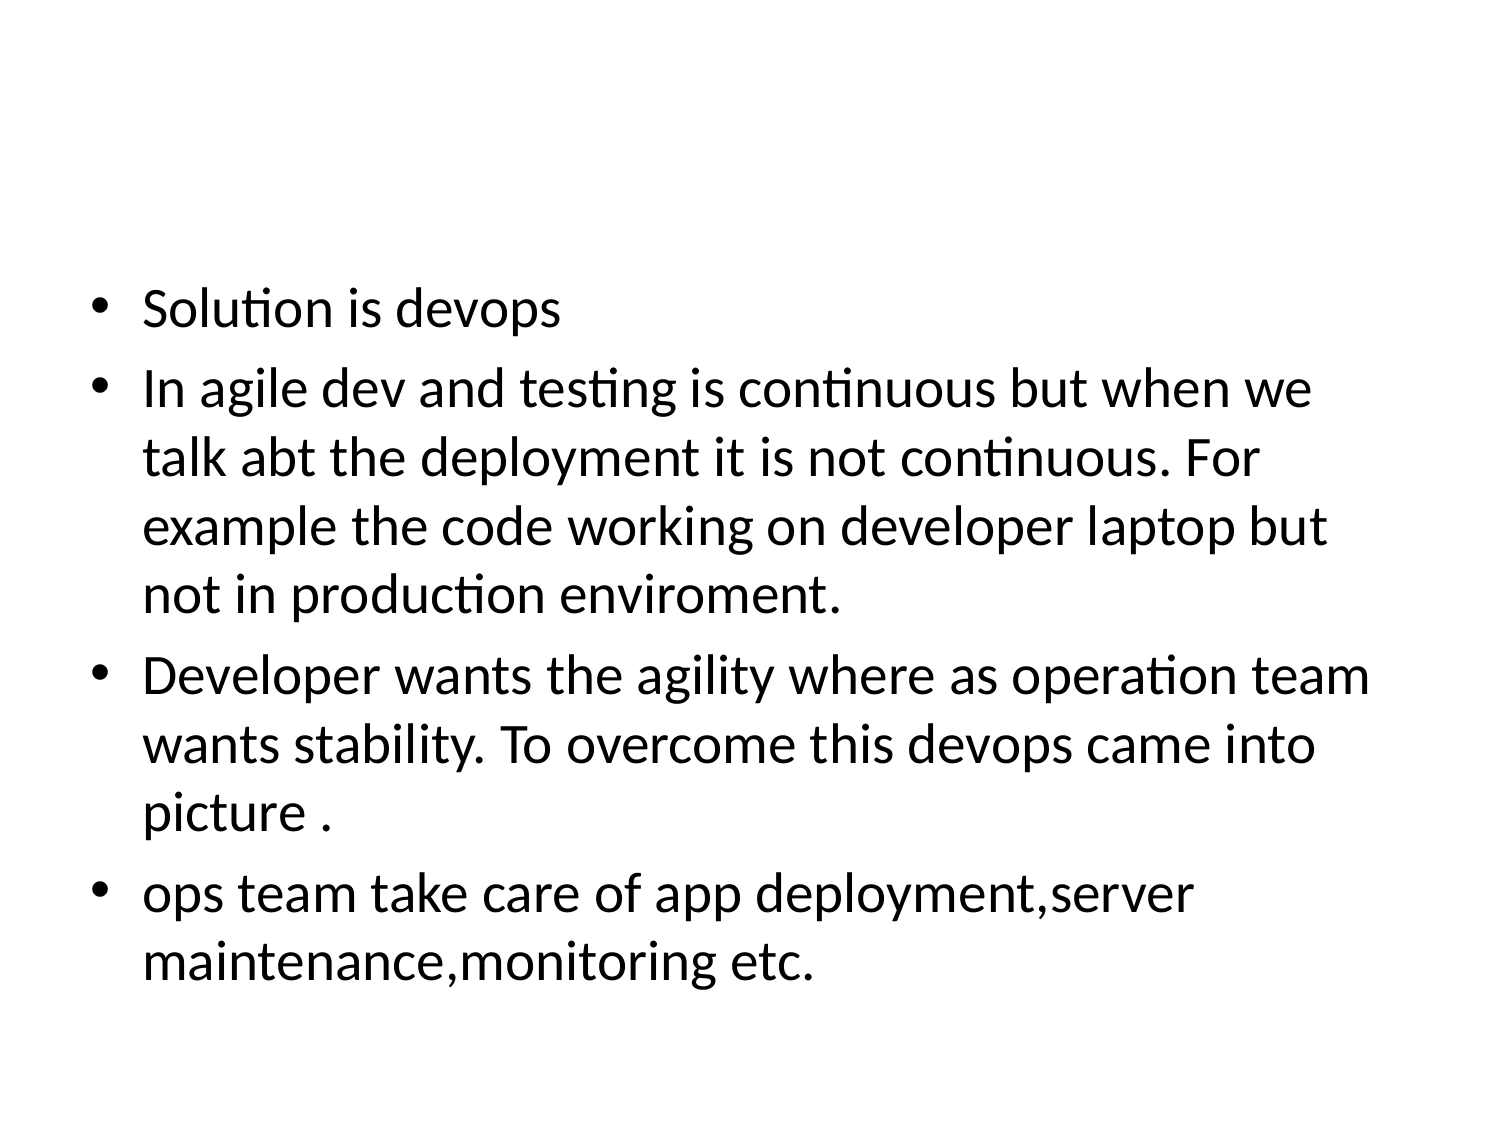

#
Solution is devops
In agile dev and testing is continuous but when we talk abt the deployment it is not continuous. For example the code working on developer laptop but not in production enviroment.
Developer wants the agility where as operation team wants stability. To overcome this devops came into picture .
ops team take care of app deployment,server maintenance,monitoring etc.